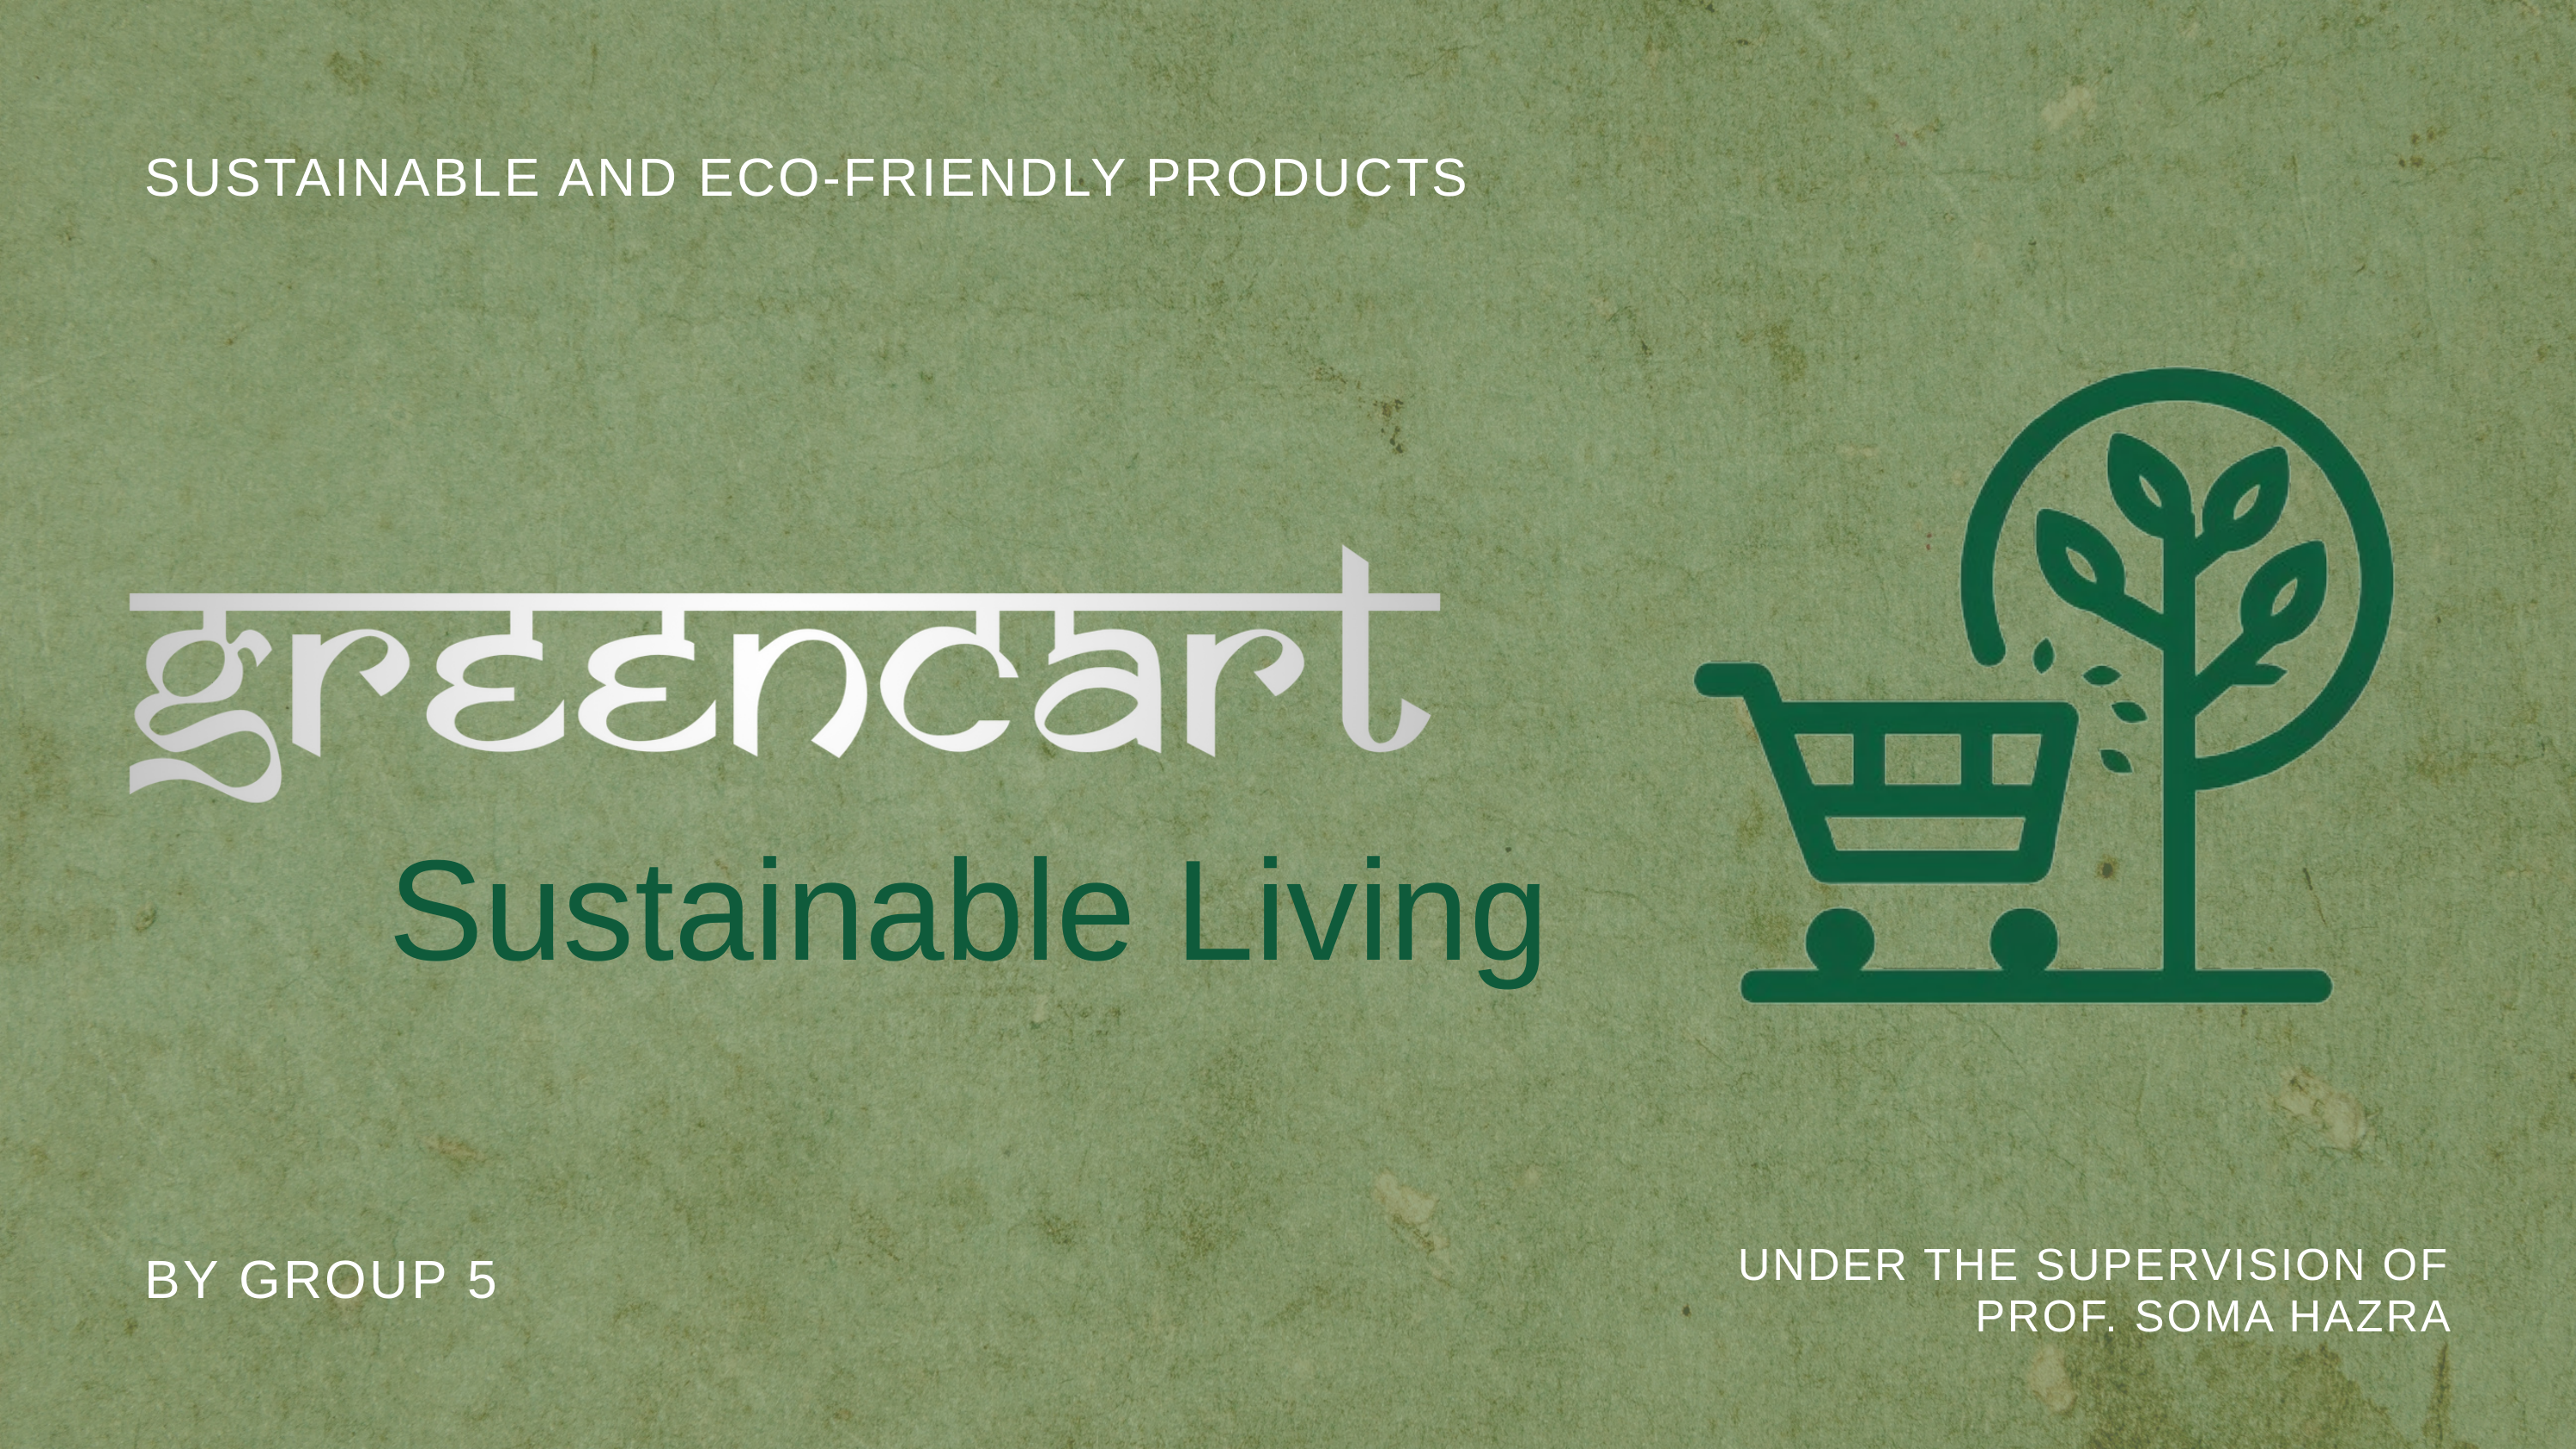

SUSTAINABLE AND ECO-FRIENDLY PRODUCTS

Sustainable Living
UNDER THE SUPERVISION OF PROF. SOMA HAZRA
BY GROUP 5